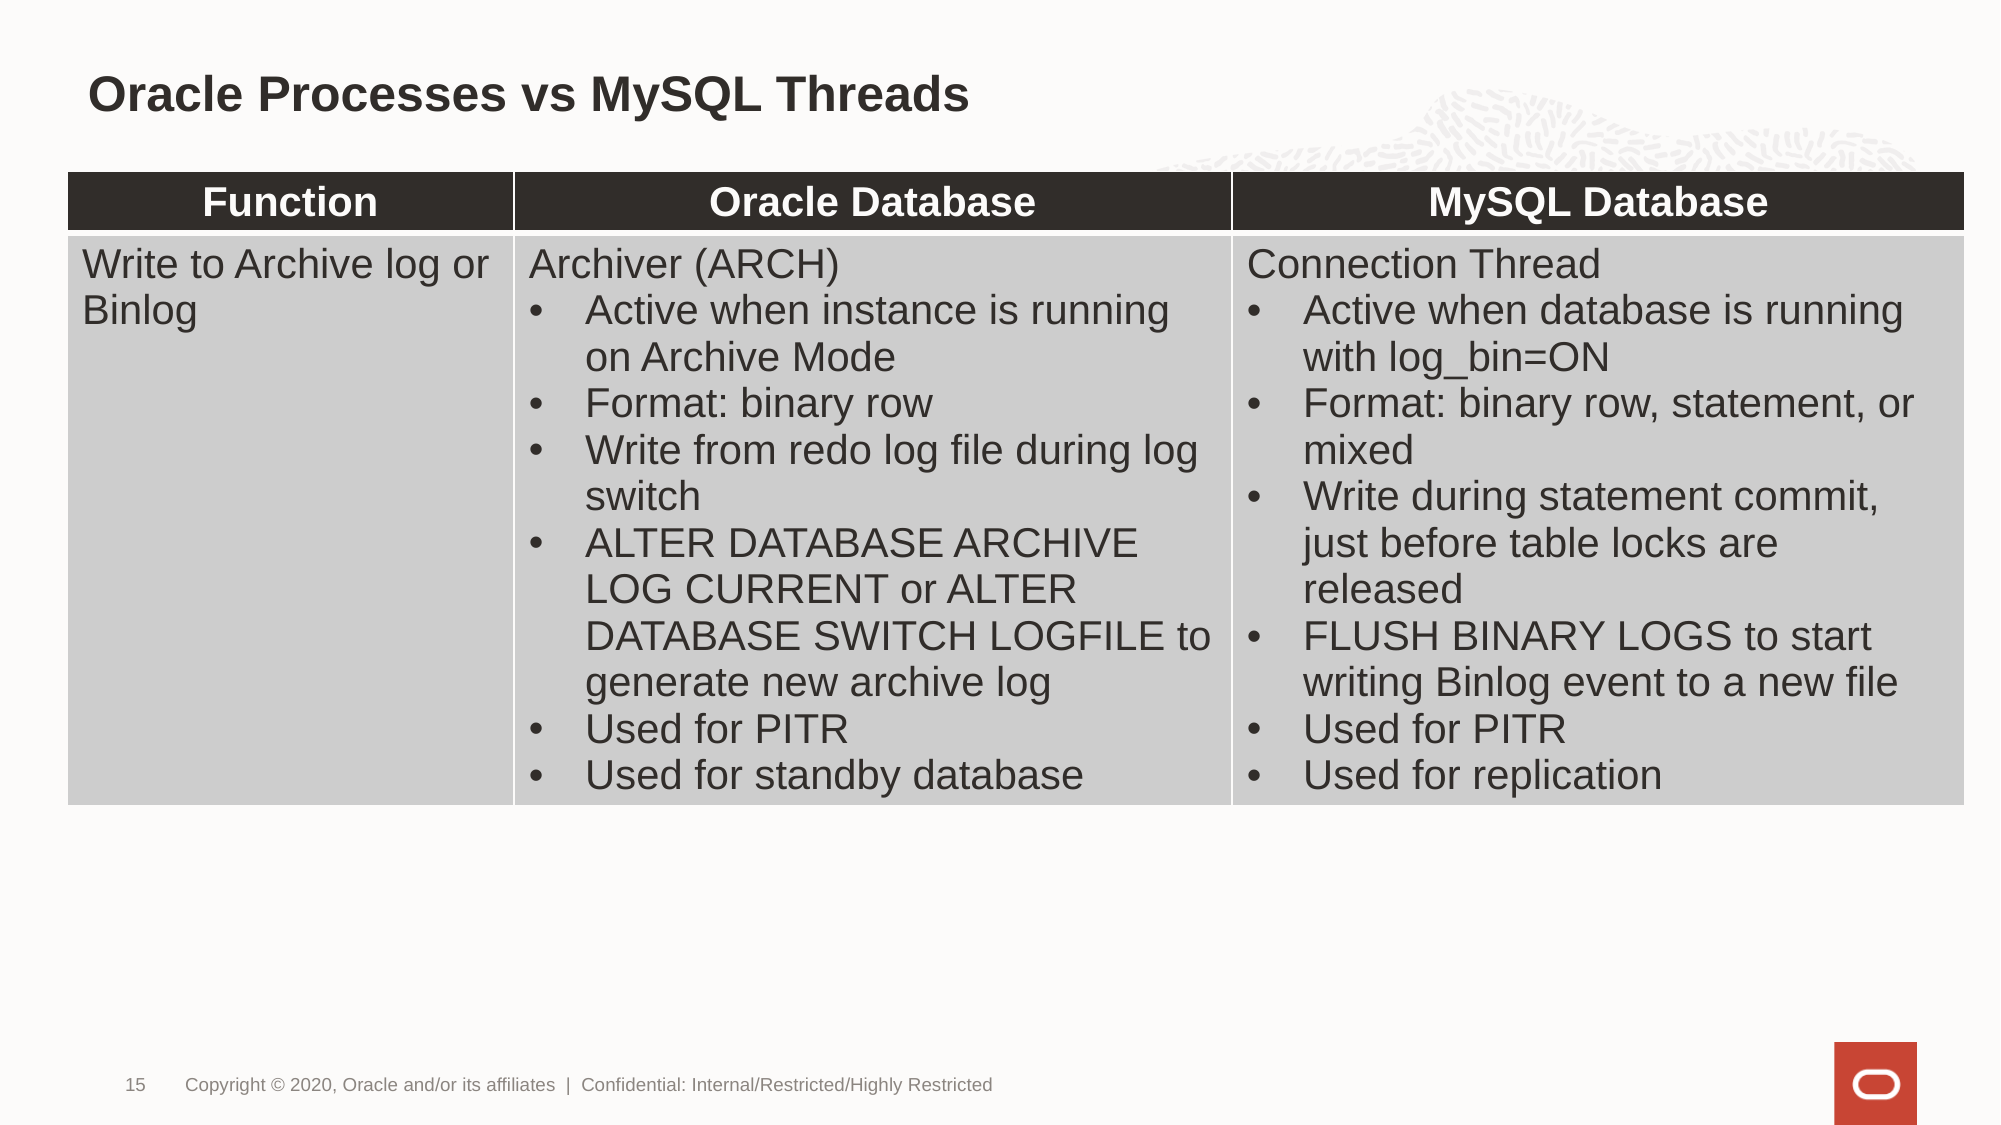

# Oracle Processes vs MySQL Threads
| Function | Oracle Database | MySQL Database |
| --- | --- | --- |
| Write to Archive log or Binlog | Archiver (ARCH) Active when instance is running on Archive Mode Format: binary row Write from redo log file during log switch ALTER DATABASE ARCHIVE LOG CURRENT or ALTER DATABASE SWITCH LOGFILE to generate new archive log Used for PITR Used for standby database | Connection Thread Active when database is running with log\_bin=ON Format: binary row, statement, or mixed Write during statement commit, just before table locks are released FLUSH BINARY LOGS to start writing Binlog event to a new file Used for PITR Used for replication |
15
Copyright © 2020, Oracle and/or its affiliates  |  Confidential: Internal/Restricted/Highly Restricted